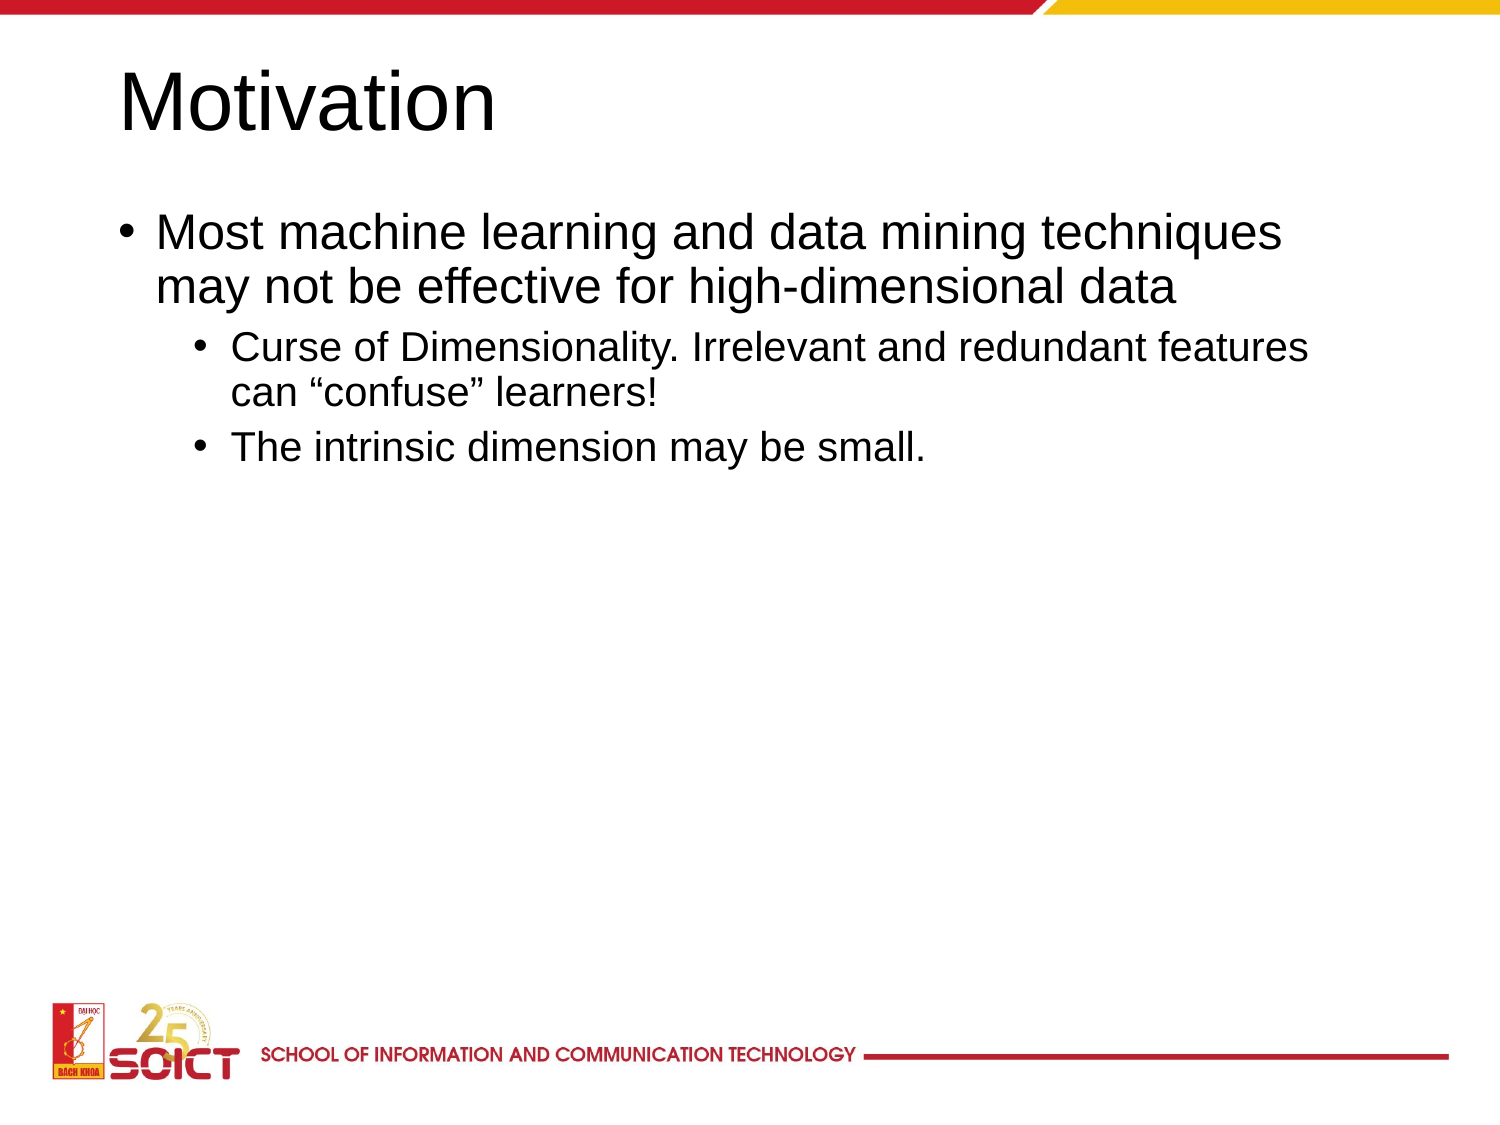

# Motivation
Most machine learning and data mining techniques may not be effective for high-dimensional data
Curse of Dimensionality. Irrelevant and redundant features can “confuse” learners!
The intrinsic dimension may be small.